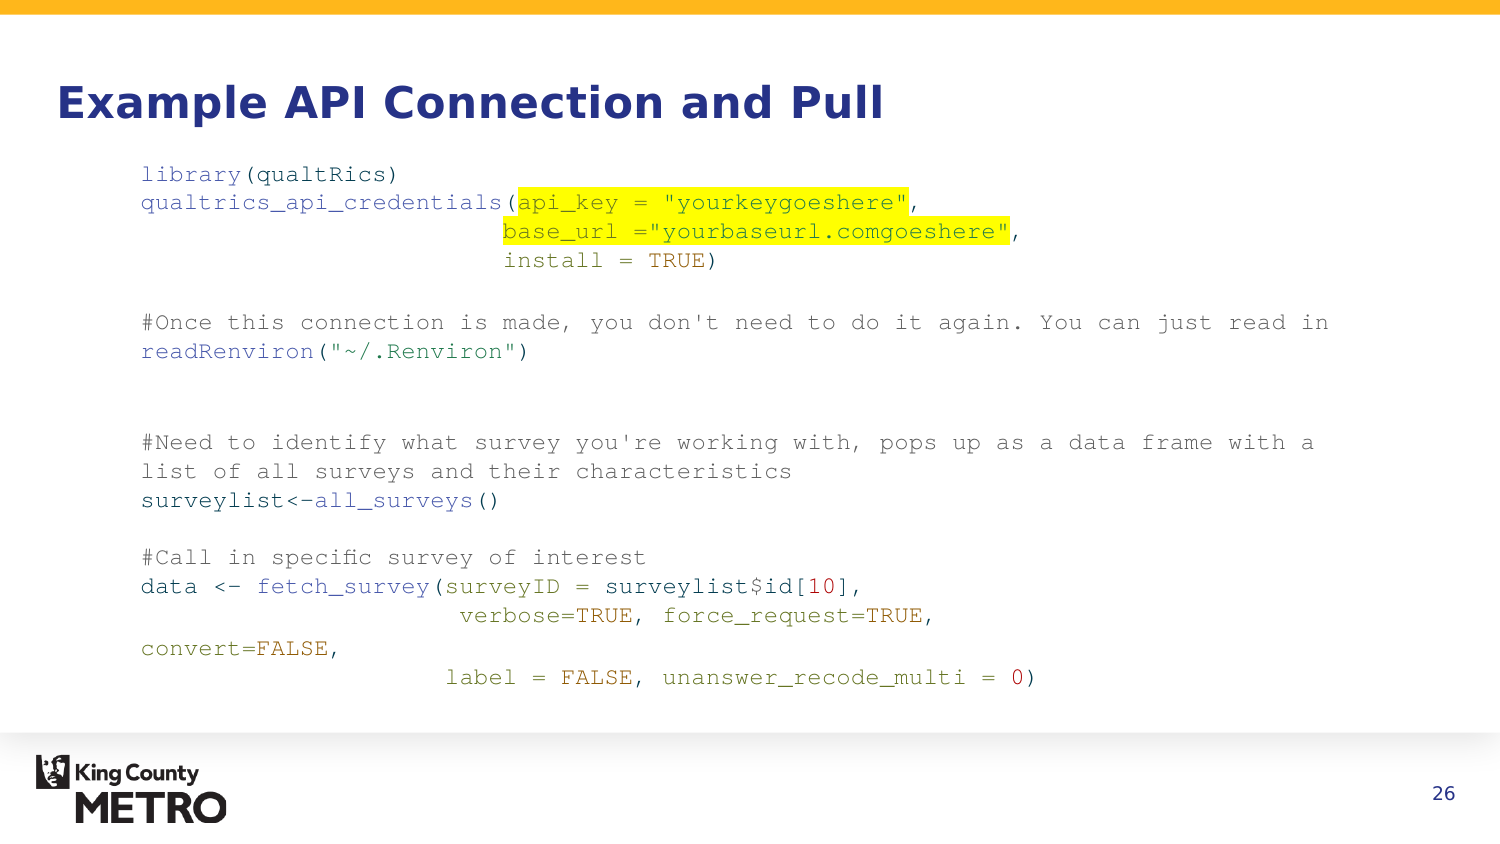

# Example API Connection and Pull
library(qualtRics)
qualtrics_api_credentials(api_key = "yourkeygoeshere",
                         base_url ="yourbaseurl.comgoeshere",
                         install = TRUE)
#Once this connection is made, you don't need to do it again. You can just read in
readRenviron("~/.Renviron")
#Need to identify what survey you're working with, pops up as a data frame with a list of all surveys and their characteristics
surveylist<-all_surveys()
#Call in specific survey of interest
data <- fetch_survey(surveyID = surveylist$id[10],
                      verbose=TRUE, force_request=TRUE,
								convert=FALSE,
                     label = FALSE, unanswer_recode_multi = 0)

26